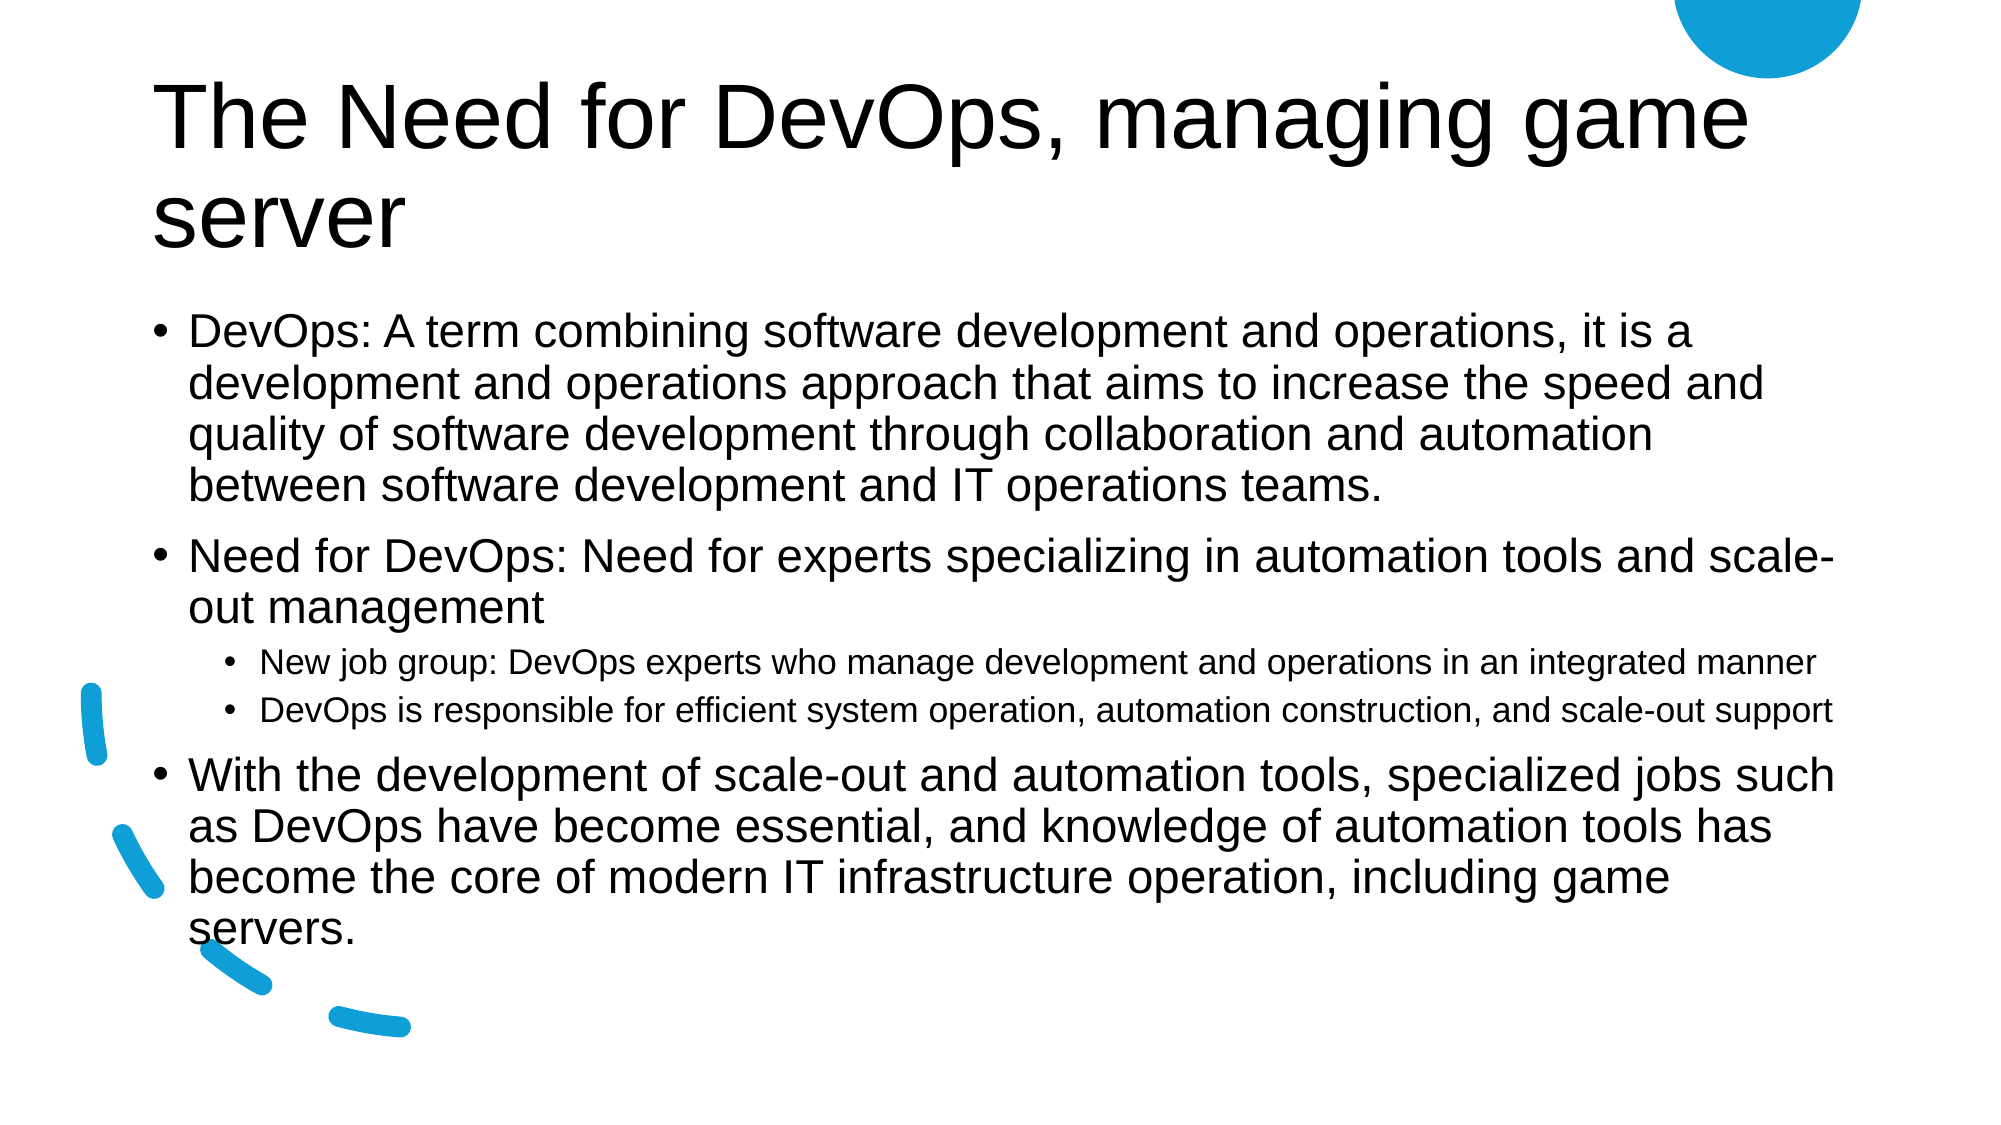

# The Need for DevOps, managing game server
DevOps: A term combining software development and operations, it is a development and operations approach that aims to increase the speed and quality of software development through collaboration and automation between software development and IT operations teams.
Need for DevOps: Need for experts specializing in automation tools and scale-out management
New job group: DevOps experts who manage development and operations in an integrated manner
DevOps is responsible for efficient system operation, automation construction, and scale-out support
With the development of scale-out and automation tools, specialized jobs such as DevOps have become essential, and knowledge of automation tools has become the core of modern IT infrastructure operation, including game servers.